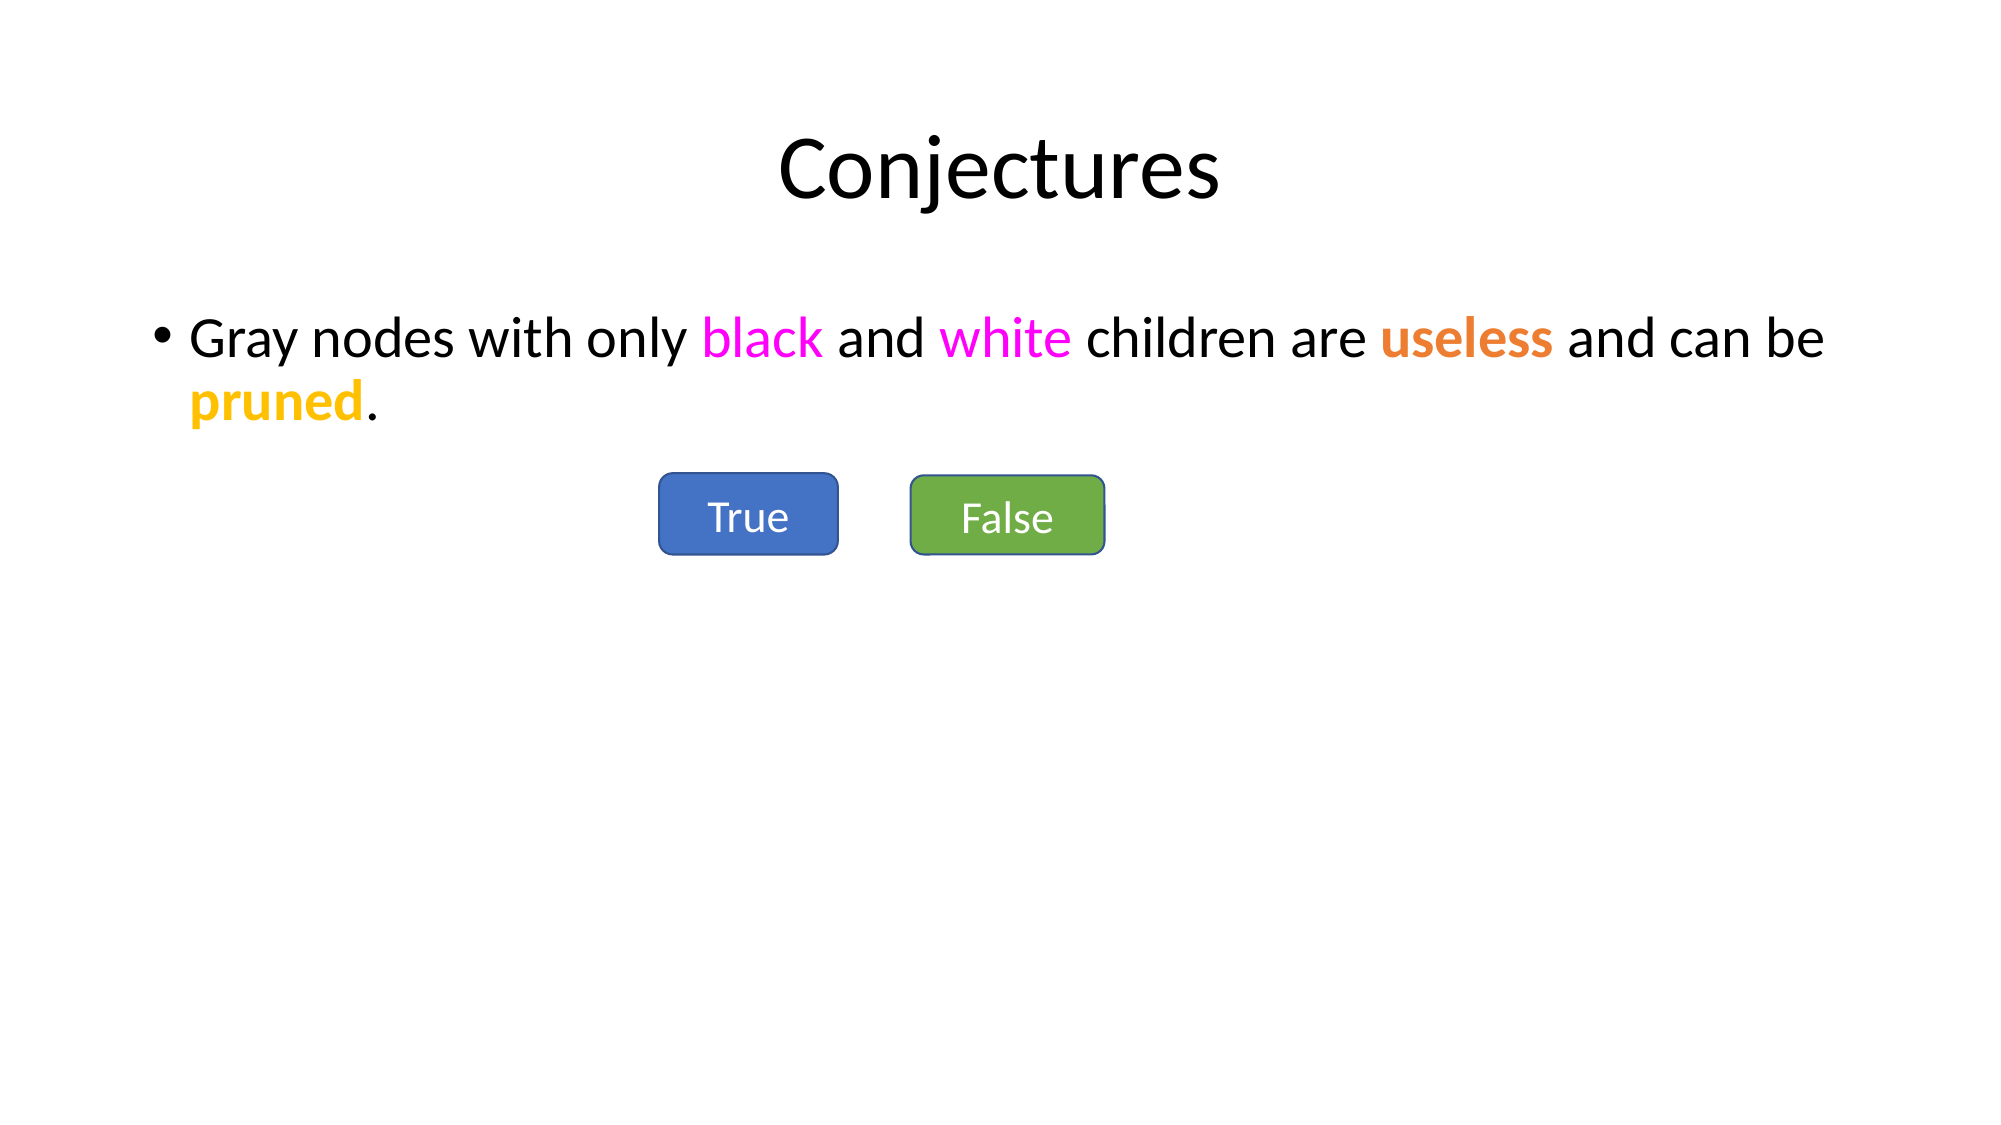

# Conjectures
Gray nodes with only black and white children are useless and can be pruned.
True
False